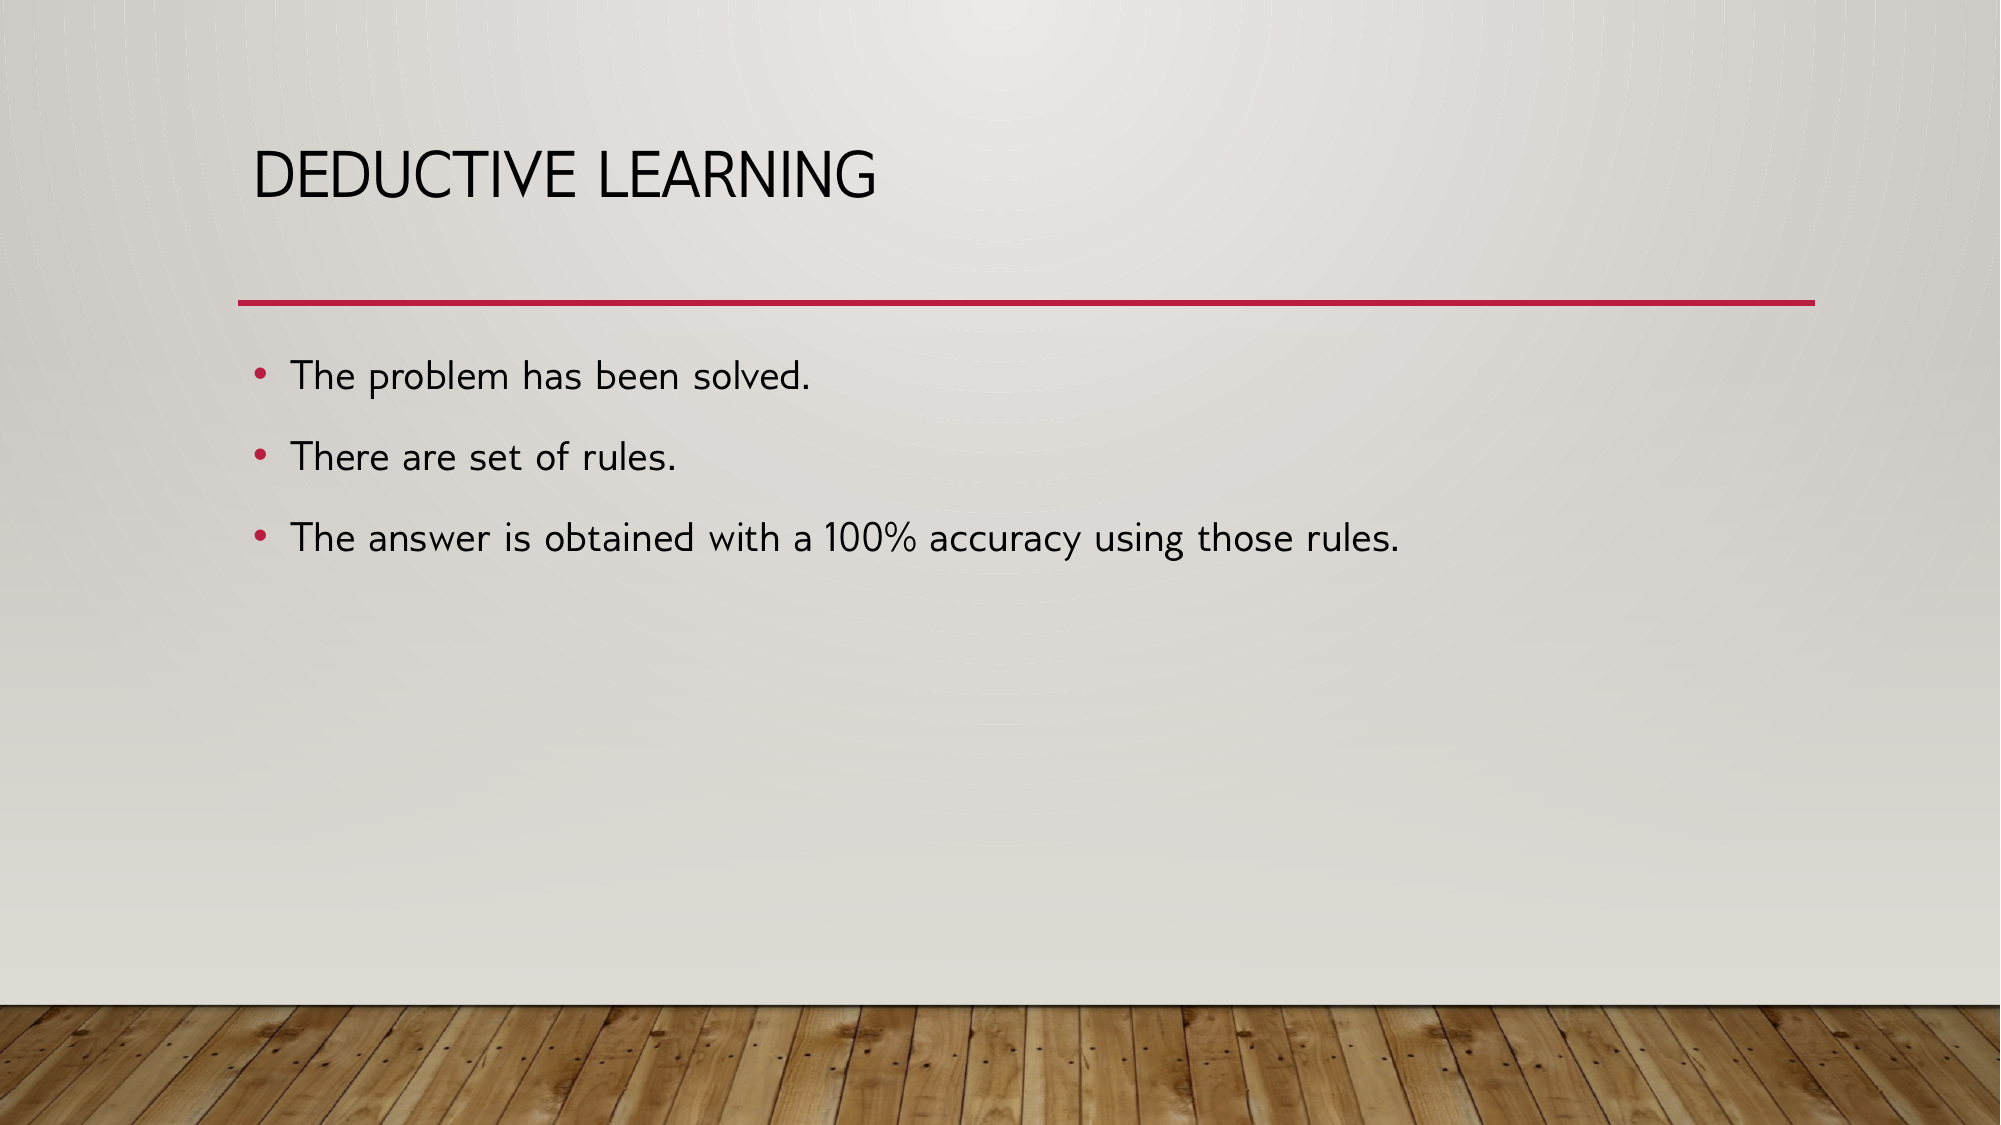

# Deductive learning
The problem has been solved.
There are set of rules.
The answer is obtained with a 100% accuracy using those rules.